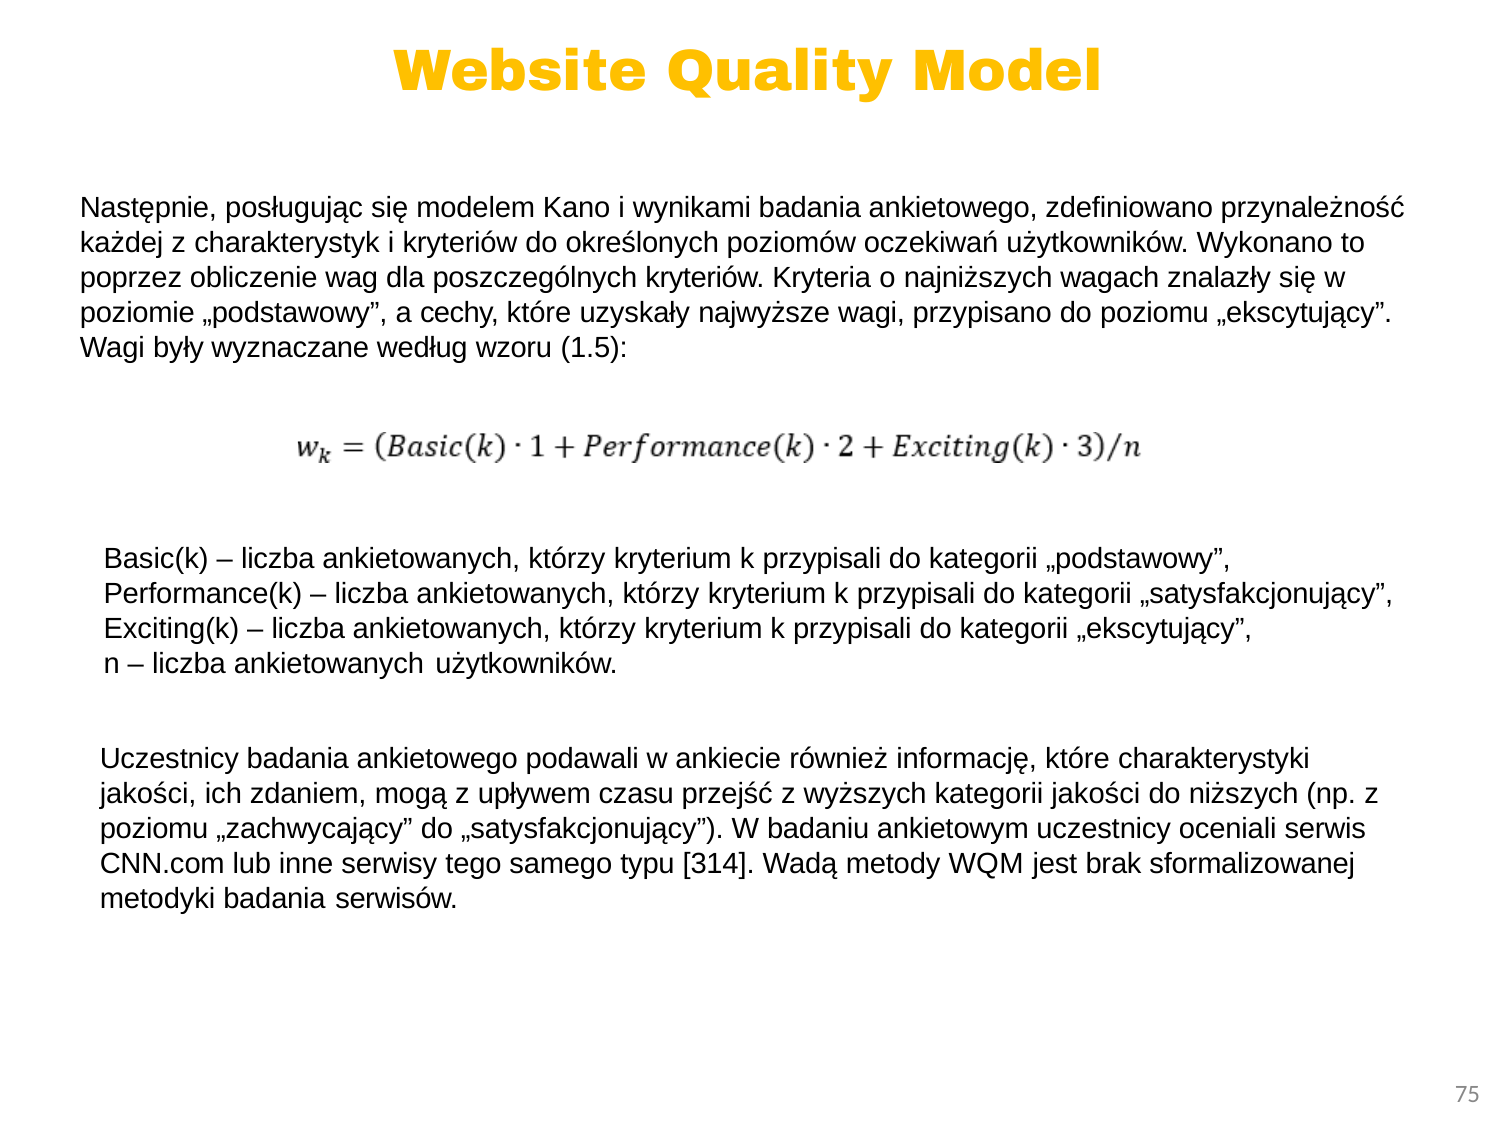

# Website Quality Model
Następnie, posługując się modelem Kano i wynikami badania ankietowego, zdefiniowano przynależność  każdej z charakterystyk i kryteriów do określonych poziomów oczekiwań użytkowników. Wykonano to  poprzez obliczenie wag dla poszczególnych kryteriów. Kryteria o najniższych wagach znalazły się w  poziomie „podstawowy”, a cechy, które uzyskały najwyższe wagi, przypisano do poziomu „ekscytujący”.  Wagi były wyznaczane według wzoru (1.5):

Basic(k) – liczba ankietowanych, którzy kryterium k przypisali do kategorii „podstawowy”,  Performance(k) – liczba ankietowanych, którzy kryterium k przypisali do kategorii „satysfakcjonujący”,  Exciting(k) – liczba ankietowanych, którzy kryterium k przypisali do kategorii „ekscytujący”,
n – liczba ankietowanych użytkowników.

Uczestnicy badania ankietowego podawali w ankiecie również informację, które charakterystyki  jakości, ich zdaniem, mogą z upływem czasu przejść z wyższych kategorii jakości do niższych (np. z  poziomu „zachwycający” do „satysfakcjonujący”). W badaniu ankietowym uczestnicy oceniali serwis  CNN.com lub inne serwisy tego samego typu [314]. Wadą metody WQM jest brak sformalizowanej  metodyki badania serwisów.
75